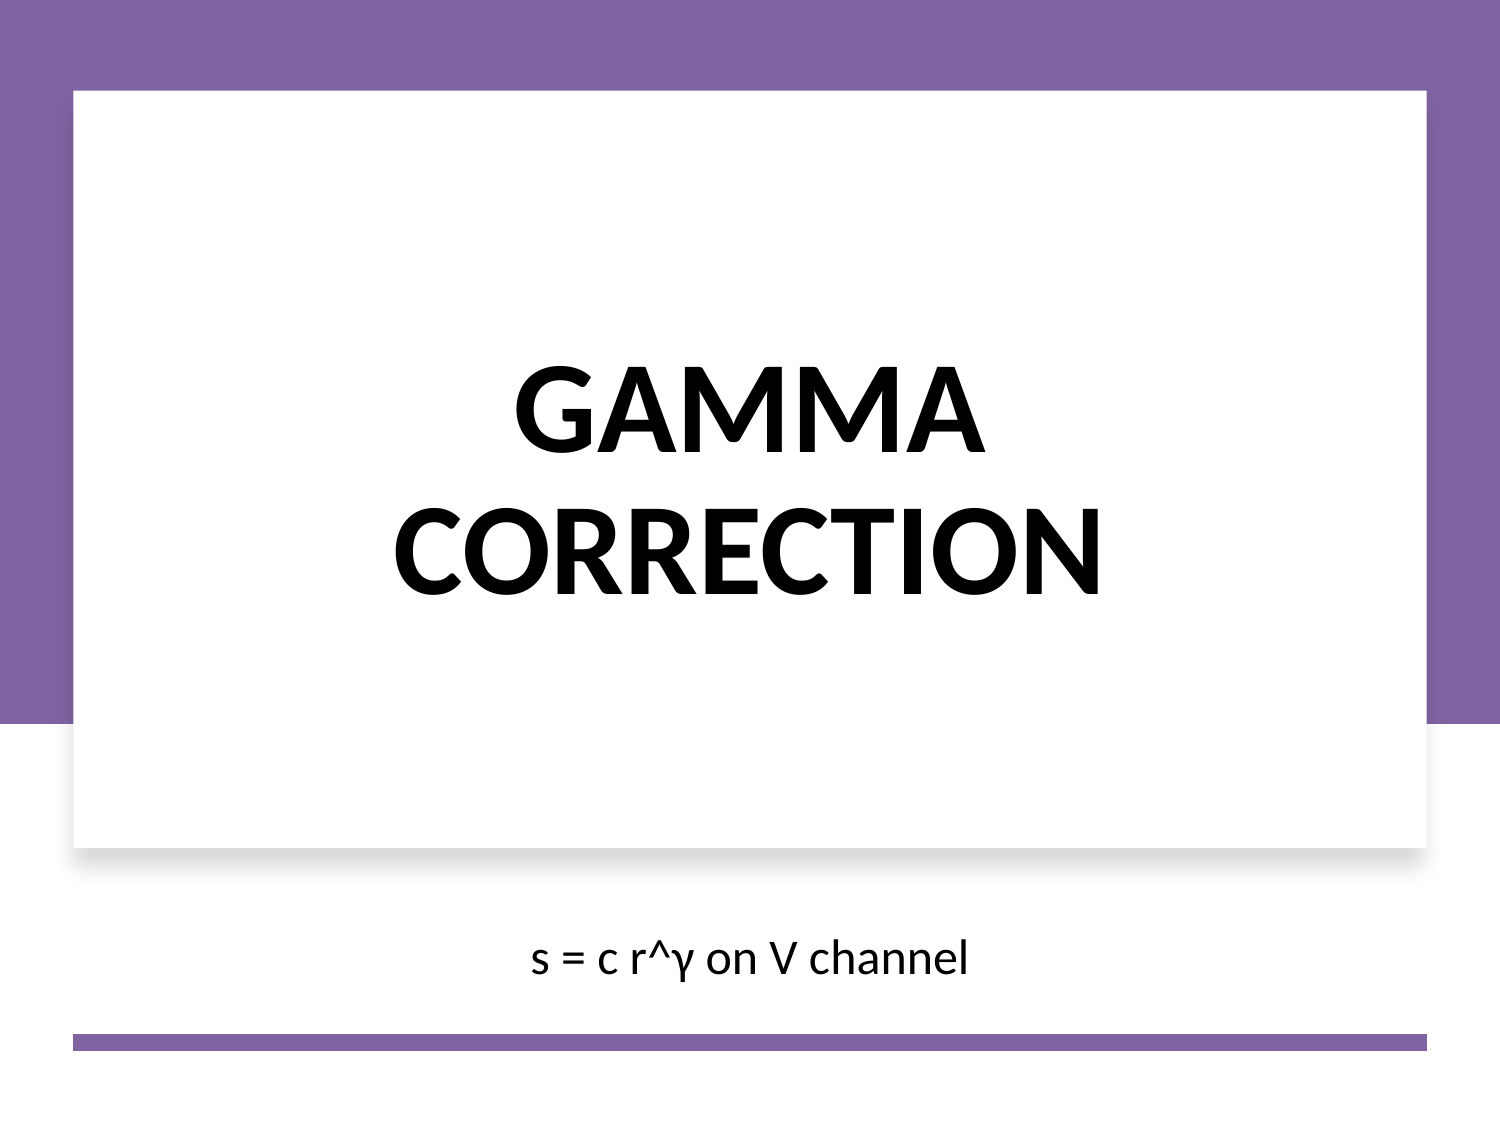

# Gamma Correction
s = c r^γ on V channel